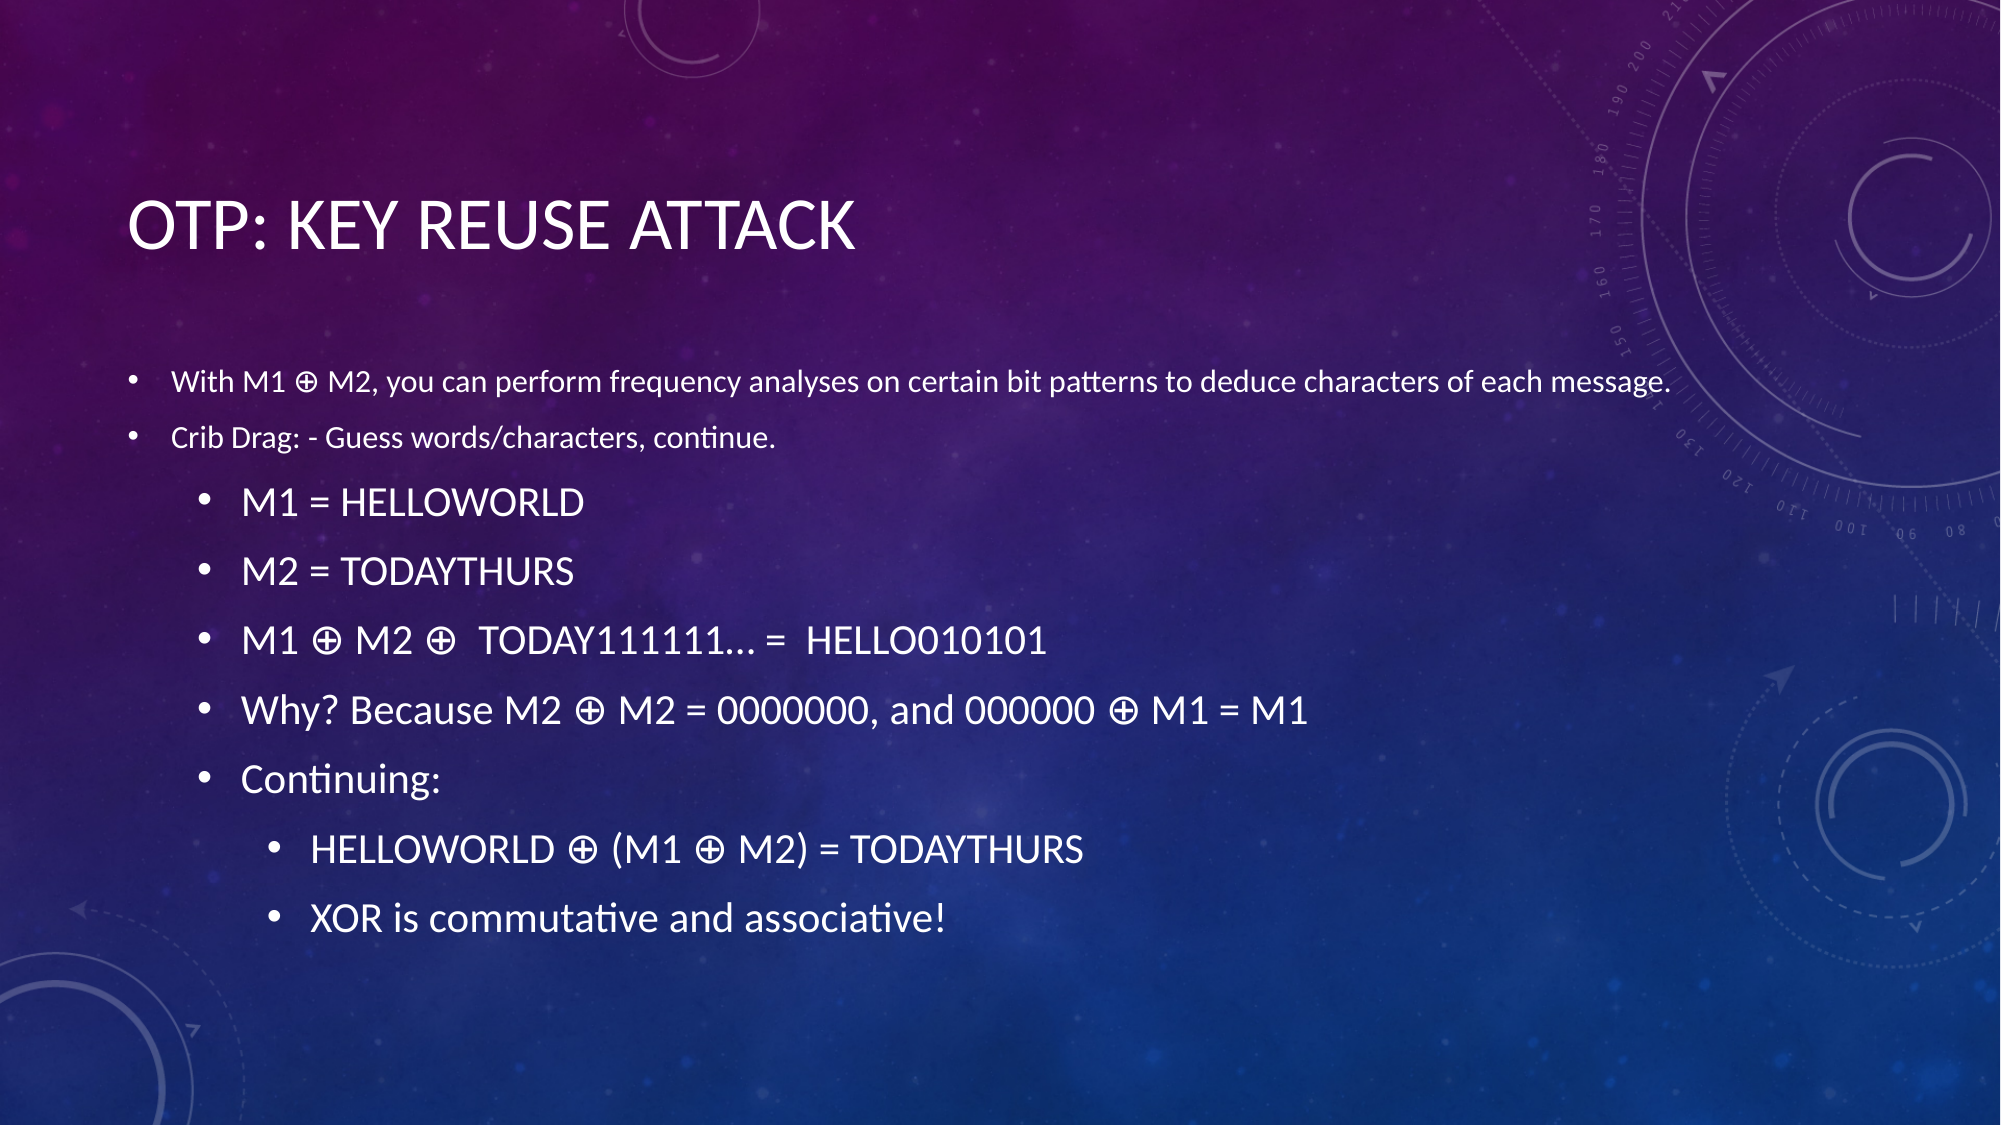

# OTP: Key Reuse attack
With M1 ⊕ M2, you can perform frequency analyses on certain bit patterns to deduce characters of each message.
Crib Drag: - Guess words/characters, continue.
M1 = HELLOWORLD
M2 = TODAYTHURS
M1 ⊕ M2 ⊕  TODAY111111… =  HELLO010101
Why? Because M2 ⊕ M2 = 0000000, and 000000 ⊕ M1 = M1
Continuing:
HELLOWORLD ⊕ (M1 ⊕ M2) = TODAYTHURS
XOR is commutative and associative!